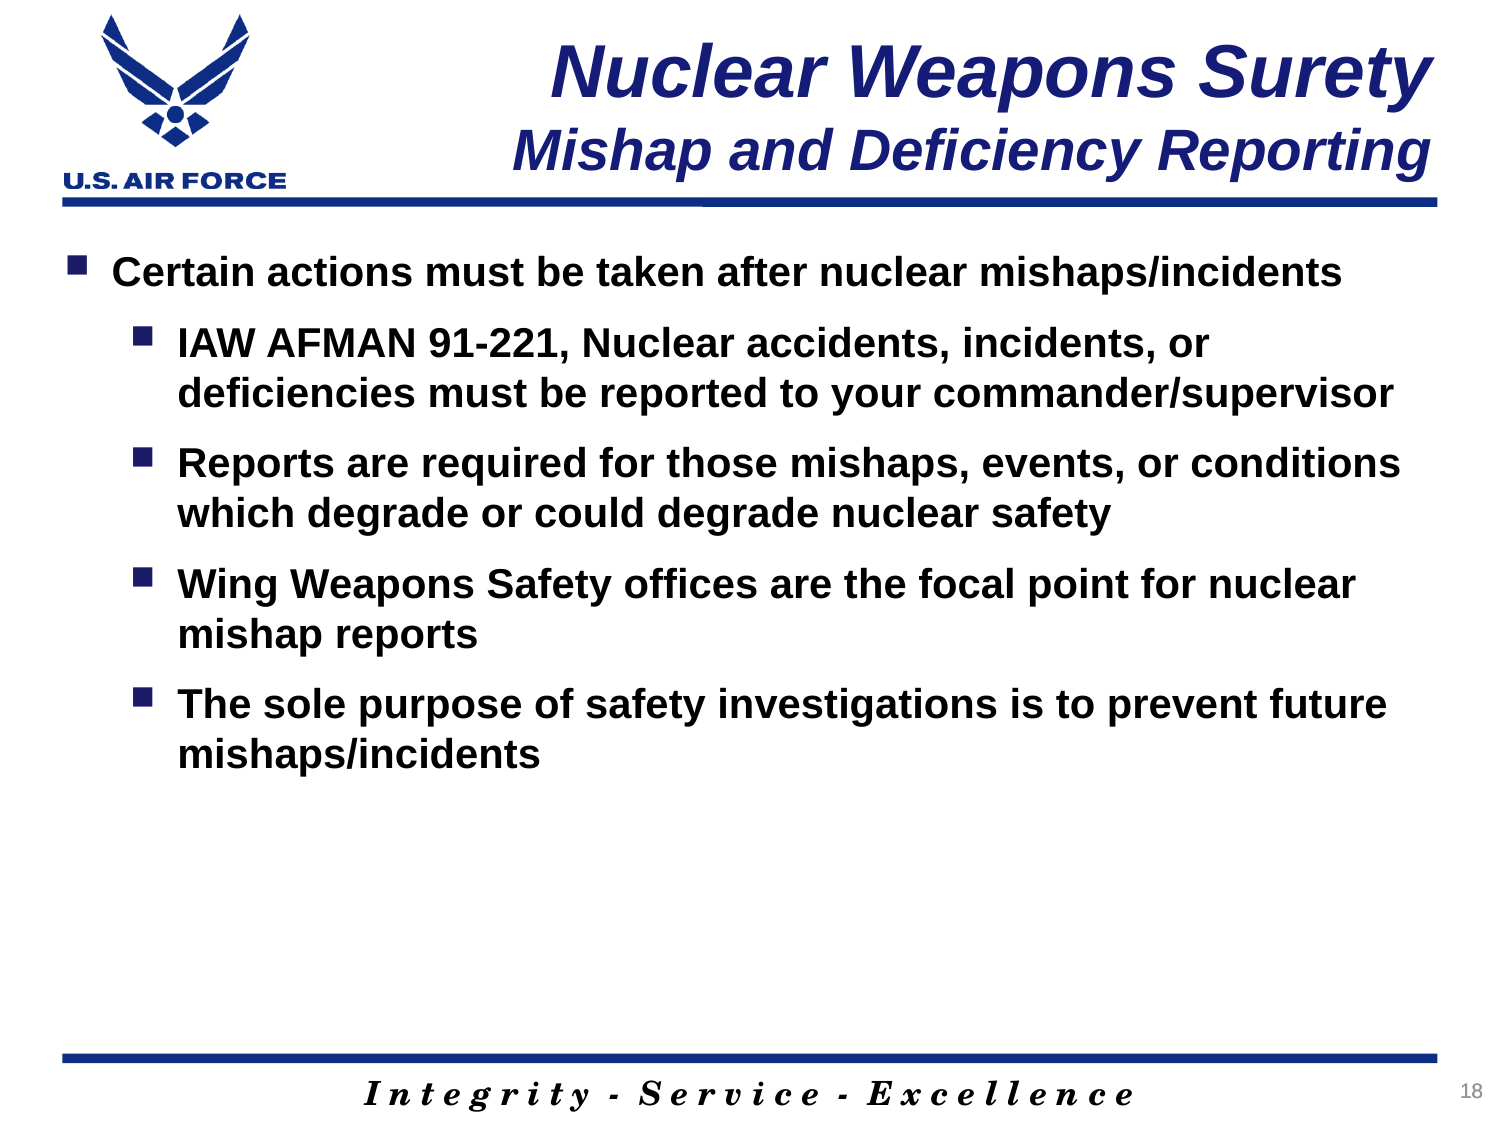

# Nuclear Weapons Surety Mishap and Deficiency Reporting
Certain actions must be taken after nuclear mishaps/incidents

IAW AFMAN 91-221, Nuclear accidents, incidents, or deficiencies must be reported to your commander/supervisor

Reports are required for those mishaps, events, or conditions which degrade or could degrade nuclear safety

Wing Weapons Safety offices are the focal point for nuclear mishap reports

The sole purpose of safety investigations is to prevent future mishaps/incidents
18
18